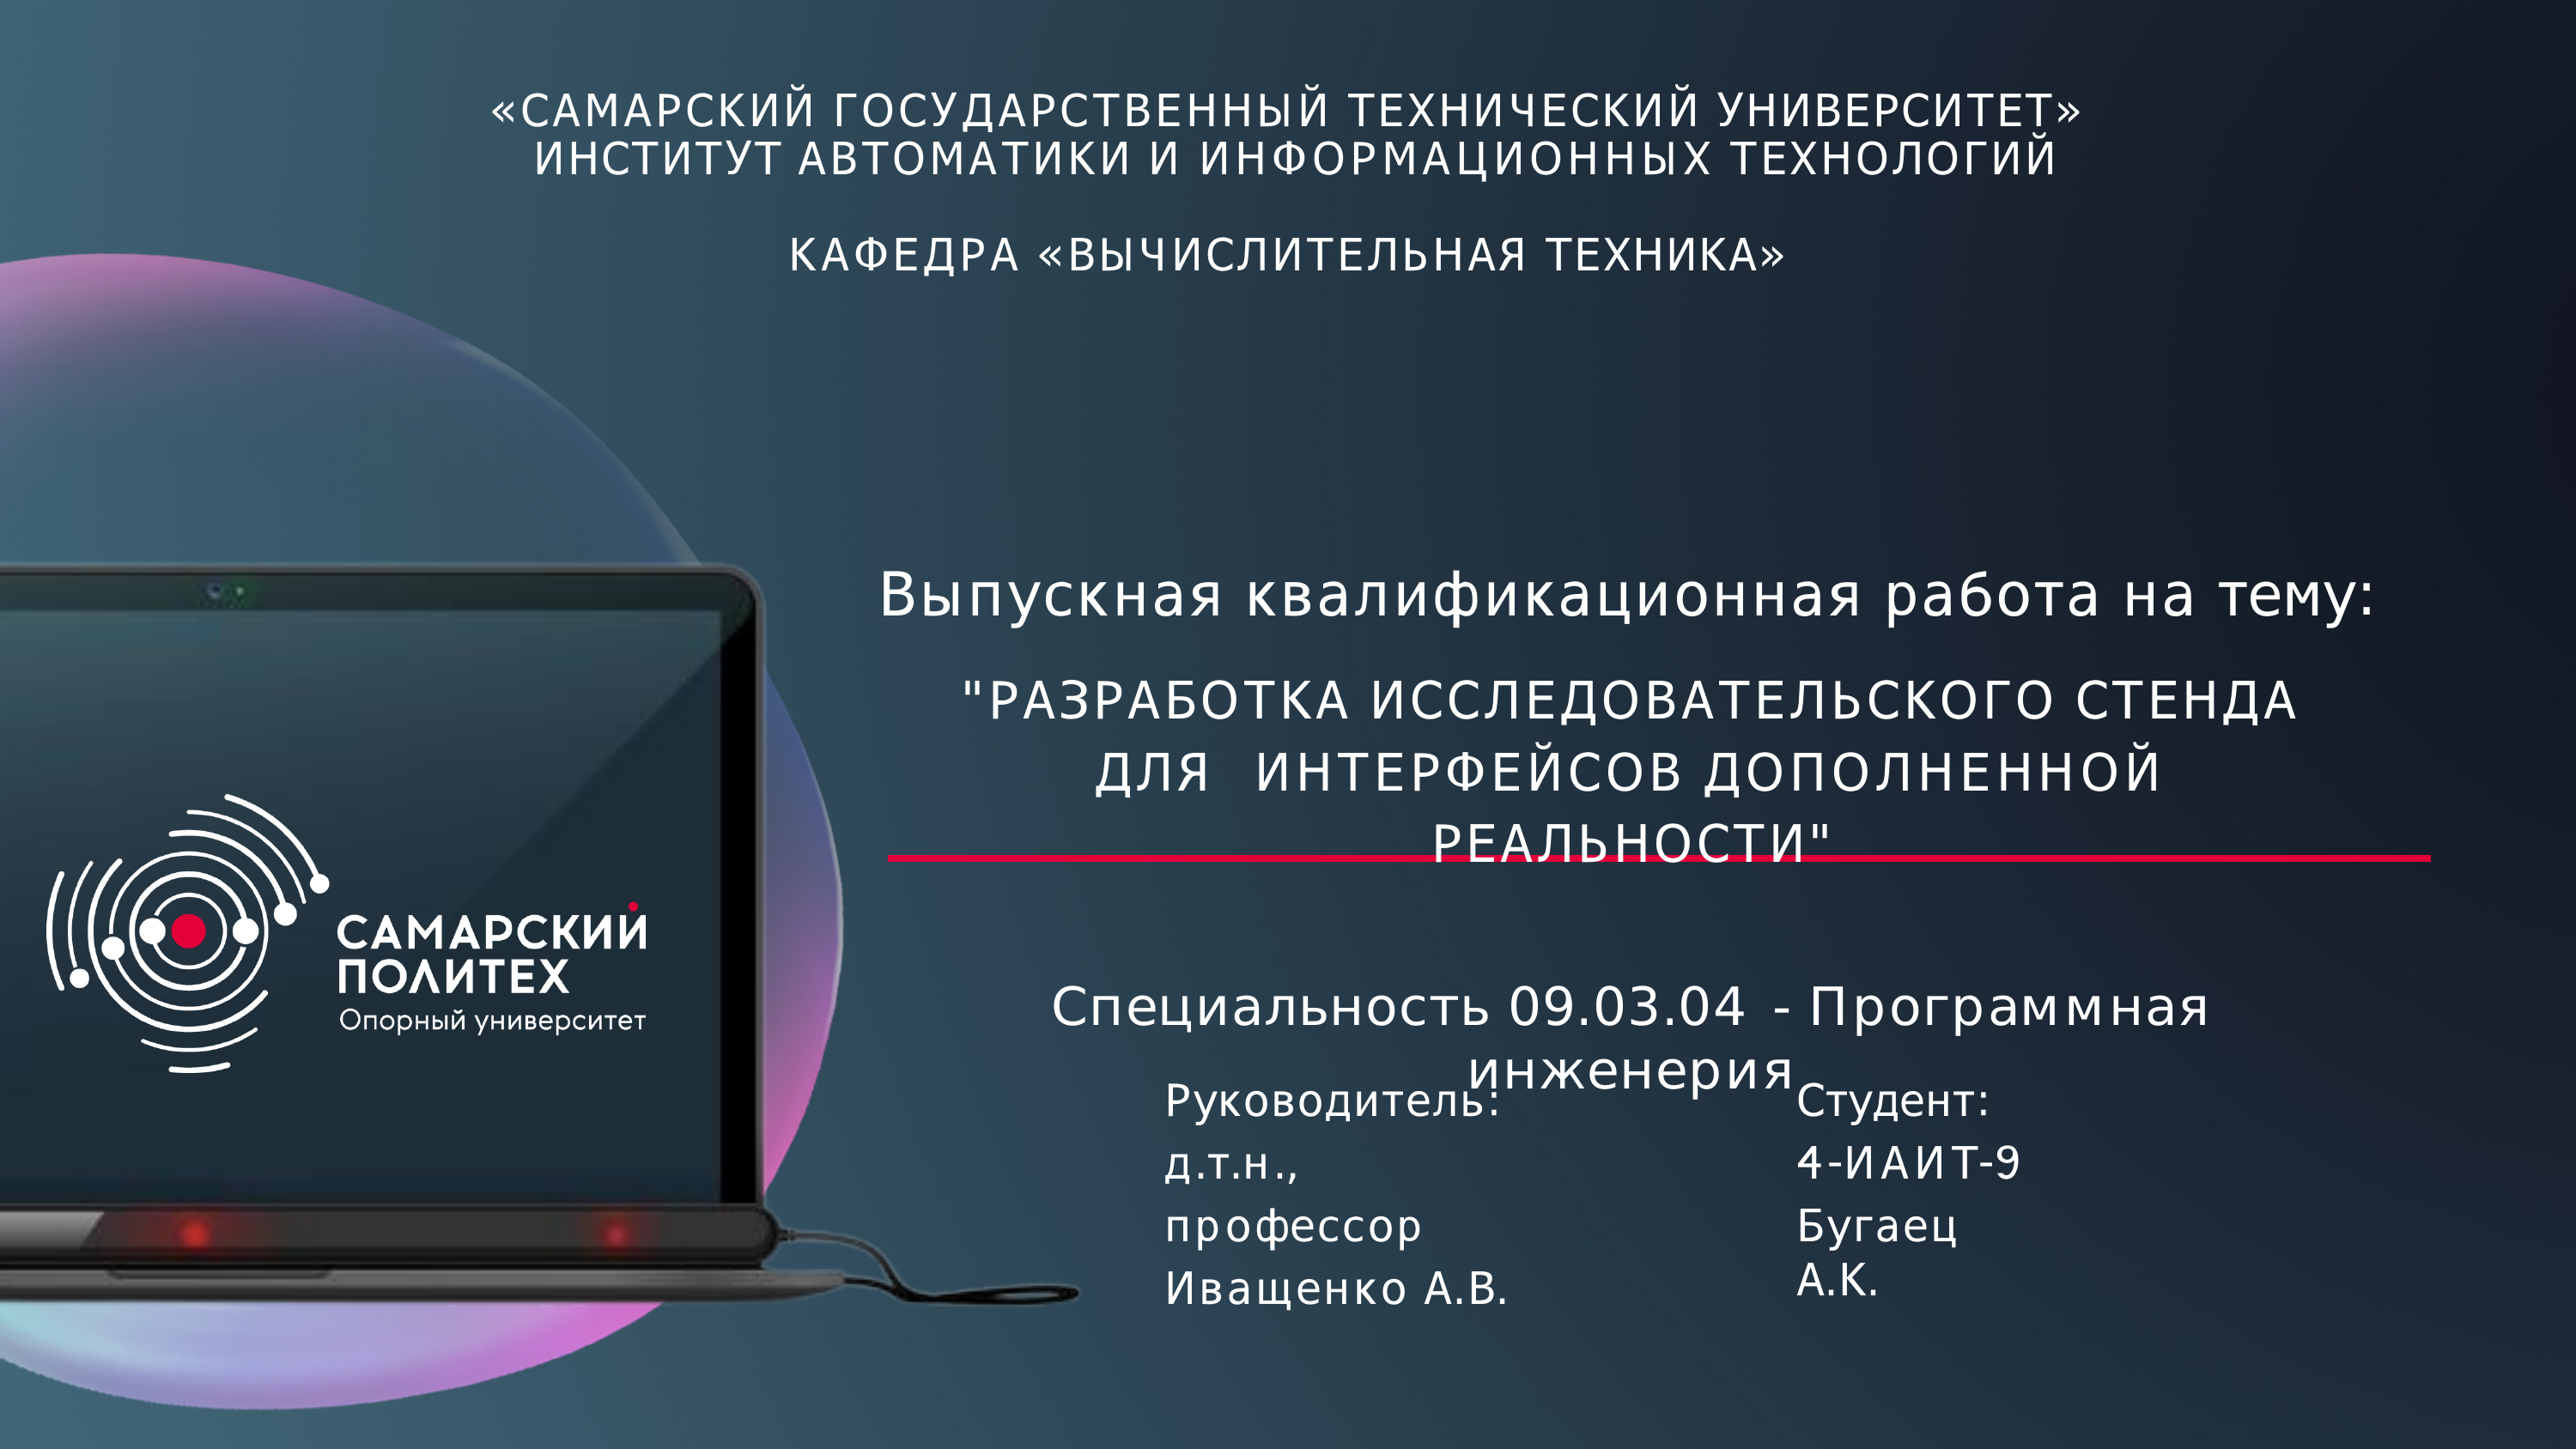

«САМАРСКИЙ ГОСУДАРСТВЕННЫЙ ТЕХНИЧЕСКИЙ УНИВЕРСИТЕТ»  ИНСТИТУТ АВТОМАТИКИ И ИНФОРМАЦИОННЫХ ТЕХНОЛОГИЙ
КАФЕДРА «ВЫЧИСЛИТЕЛЬНАЯ ТЕХНИКА»
Выпускная квалификационная работа на тему:
"РАЗРАБОТКА ИССЛЕДОВАТЕЛЬСКОГО СТЕНДА ДЛЯ  ИНТЕРФЕЙСОВ ДОПОЛНЕННОЙ РЕАЛЬНОСТИ"

Специальность 09.03.04 - Программная инженерия
Руководитель:  д.т.н., профессор  Иващенко А.В.
Студент:  4-ИАИТ-9
Бугаец А.К.